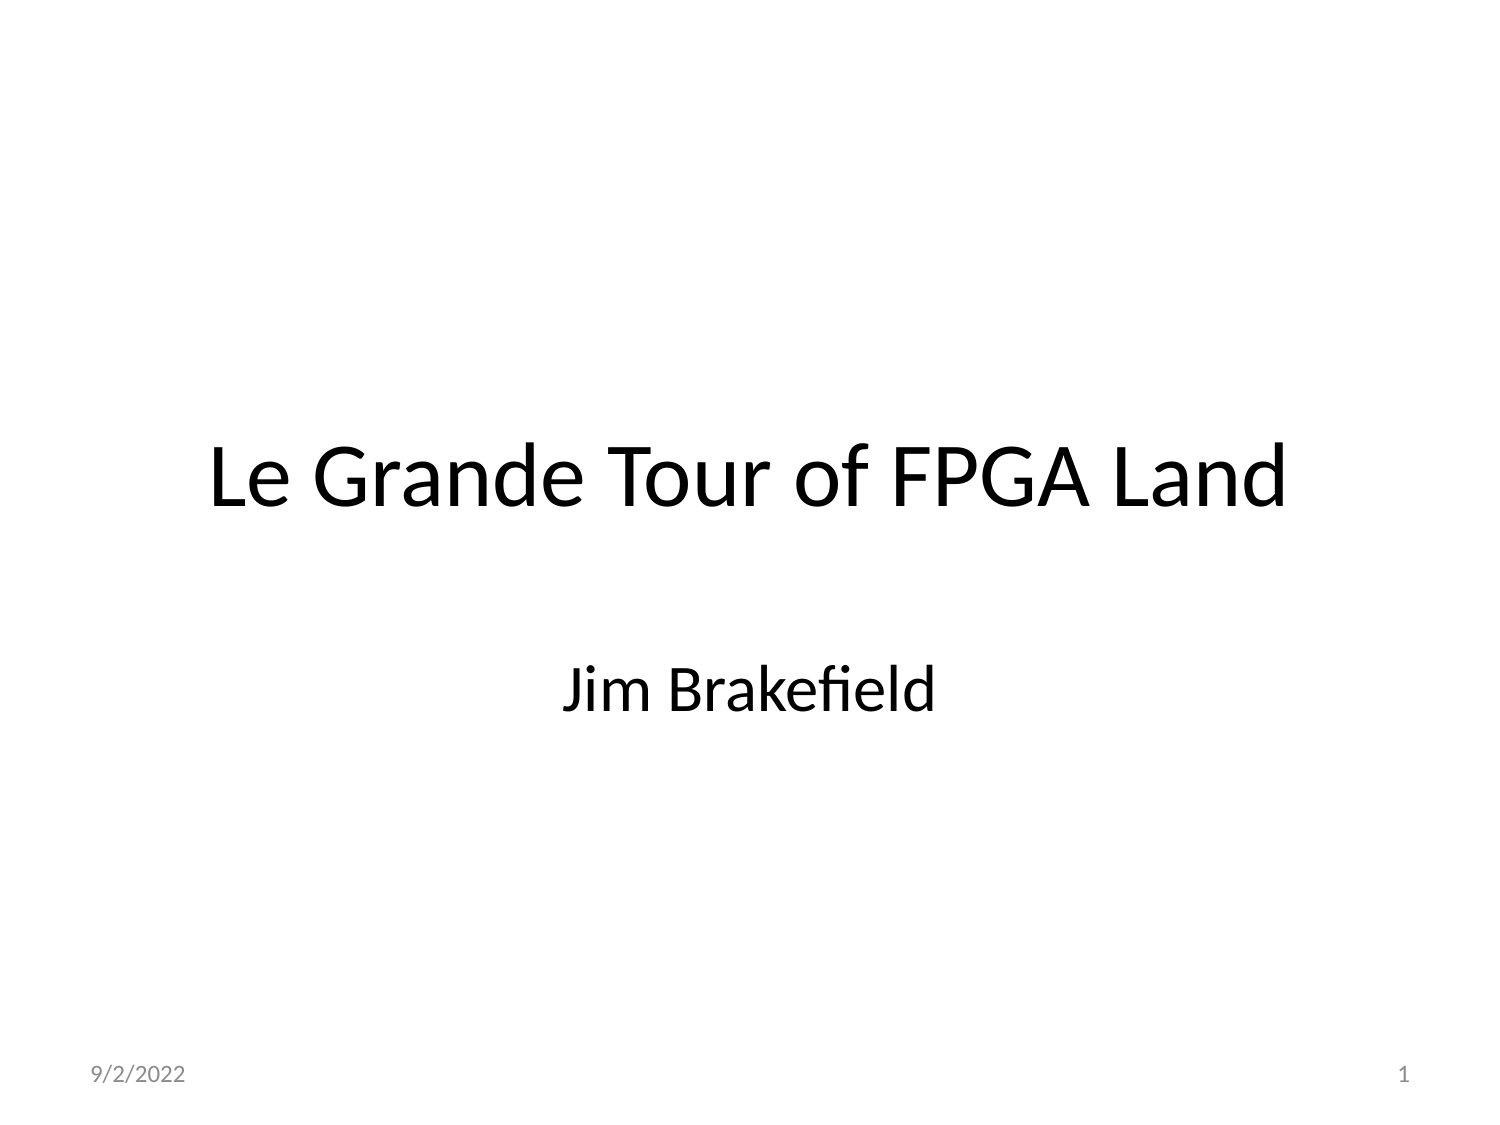

# Le Grande Tour of FPGA Land
Jim Brakefield
9/2/2022
1